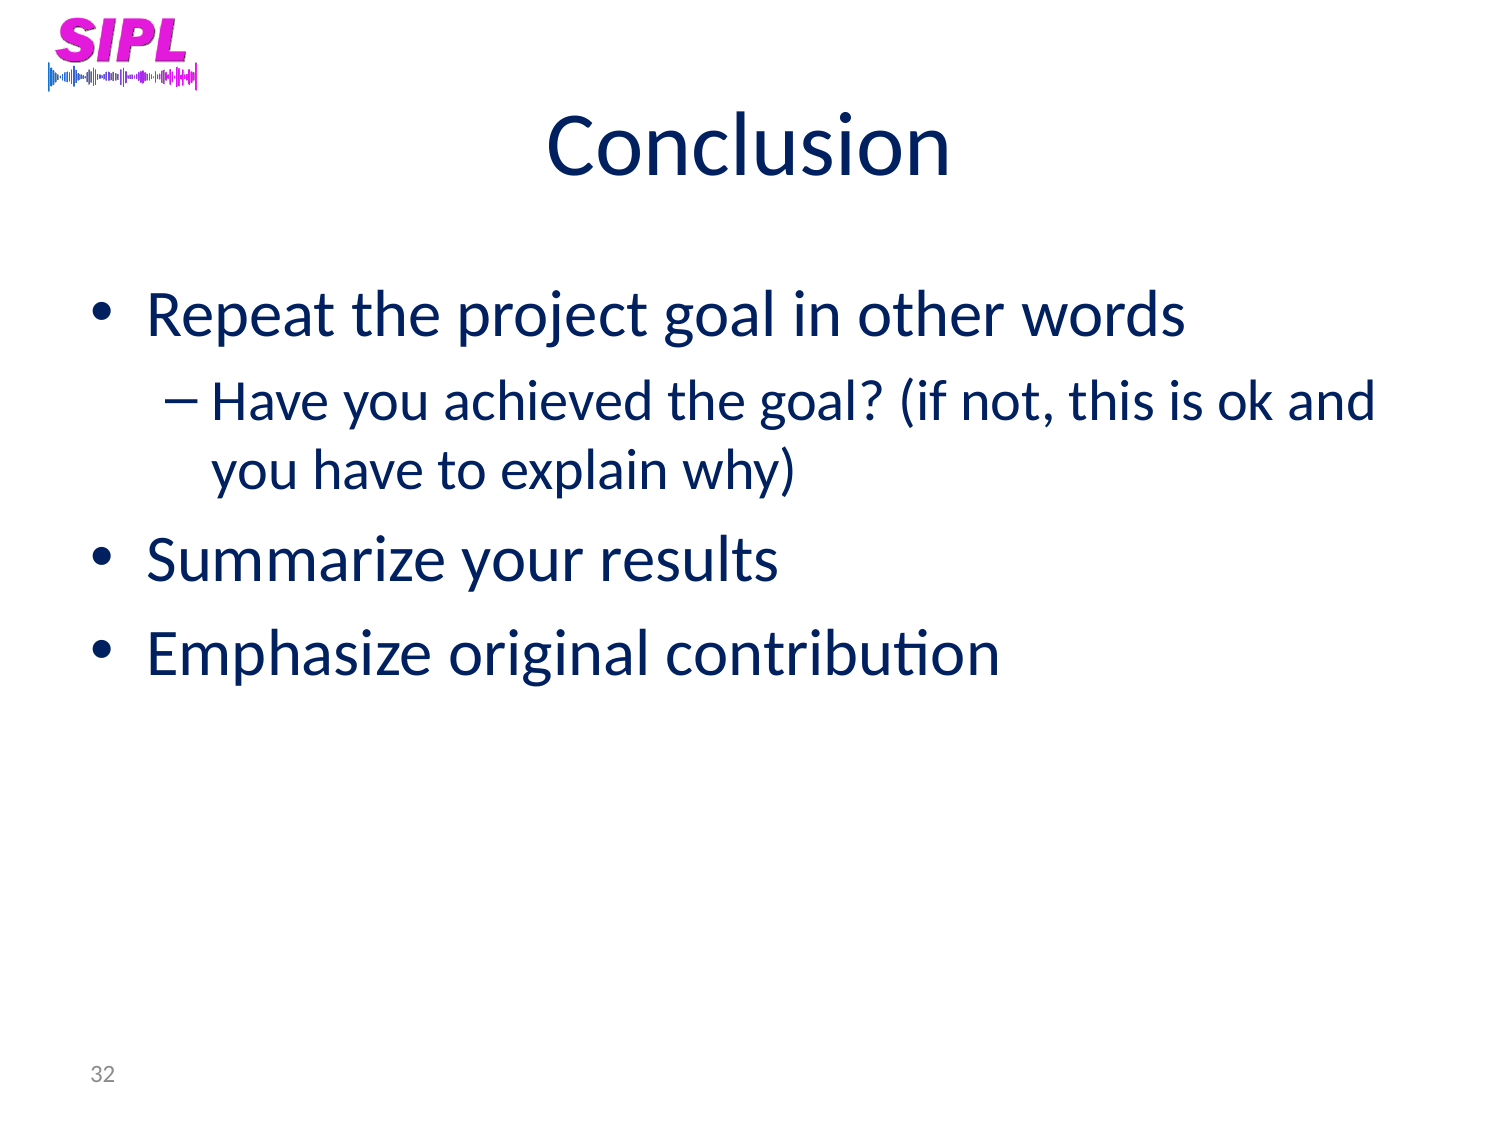

# Conclusion
Repeat the project goal in other words
Have you achieved the goal? (if not, this is ok and you have to explain why)
Summarize your results
Emphasize original contribution
32